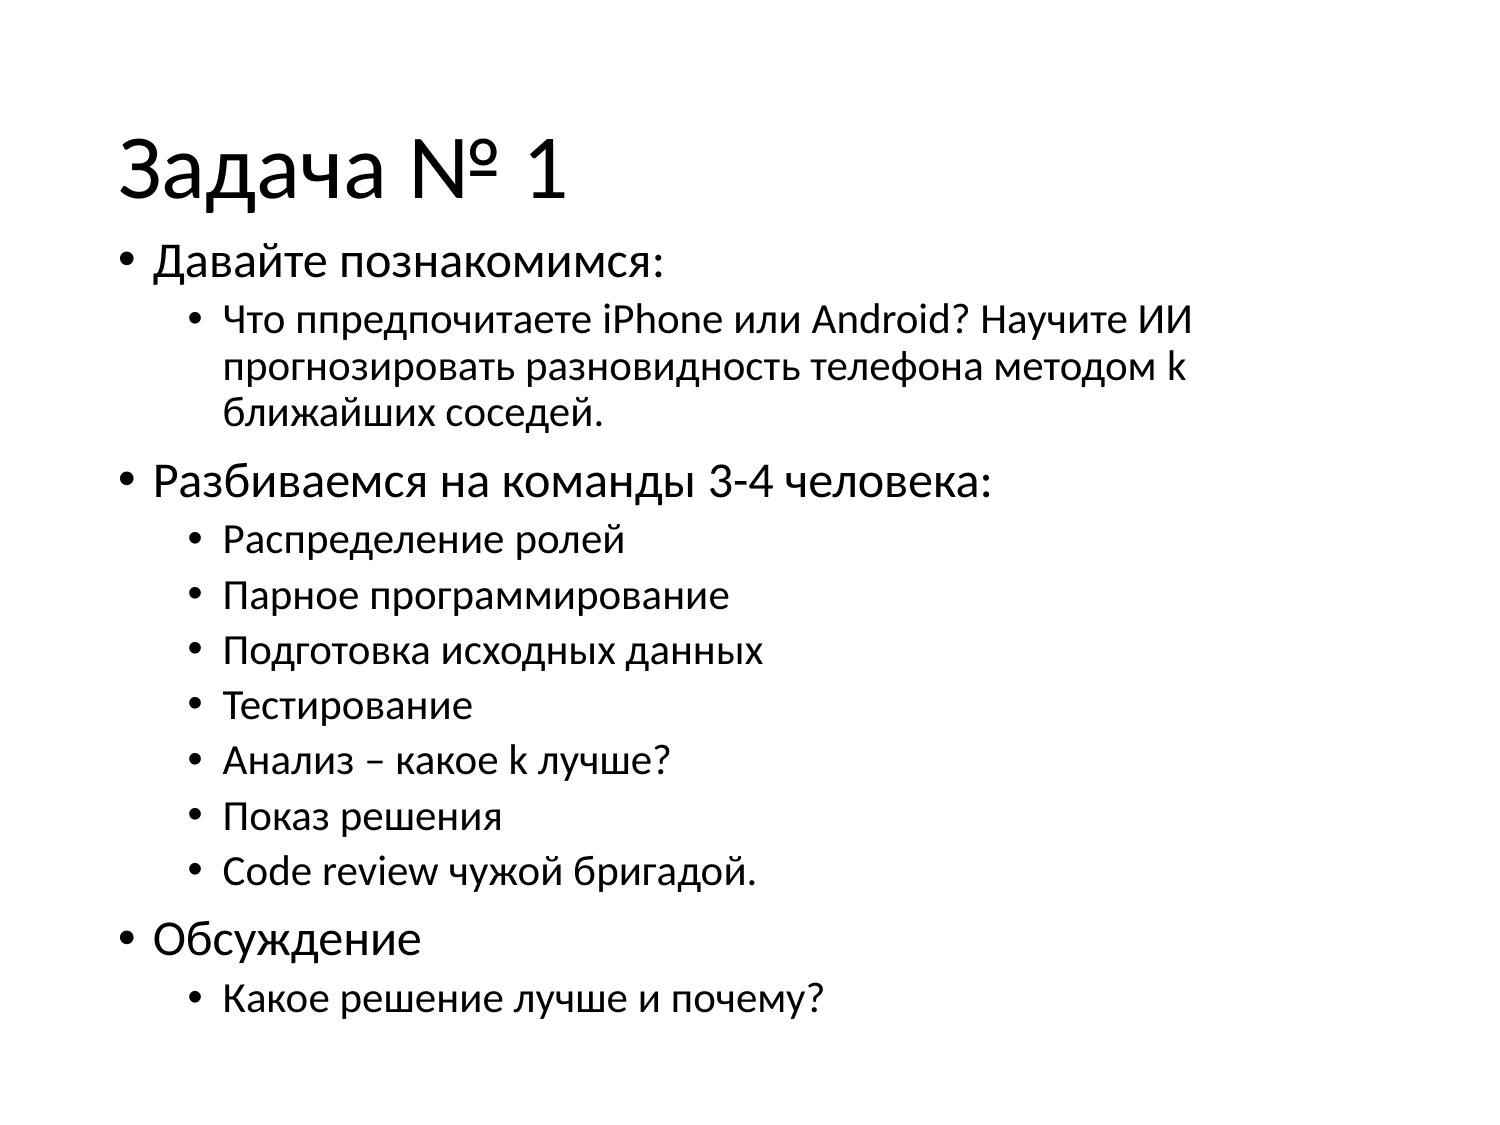

# Задача № 1
Давайте познакомимся:
Что ппредпочитаете iPhone или Android? Научите ИИ прогнозировать разновидность телефона методом k ближайших соседей.
Разбиваемся на команды 3-4 человека:
Распределение ролей
Парное программирование
Подготовка исходных данных
Тестирование
Анализ – какое k лучше?
Показ решения
Code review чужой бригадой.
Обсуждение
Какое решение лучше и почему?